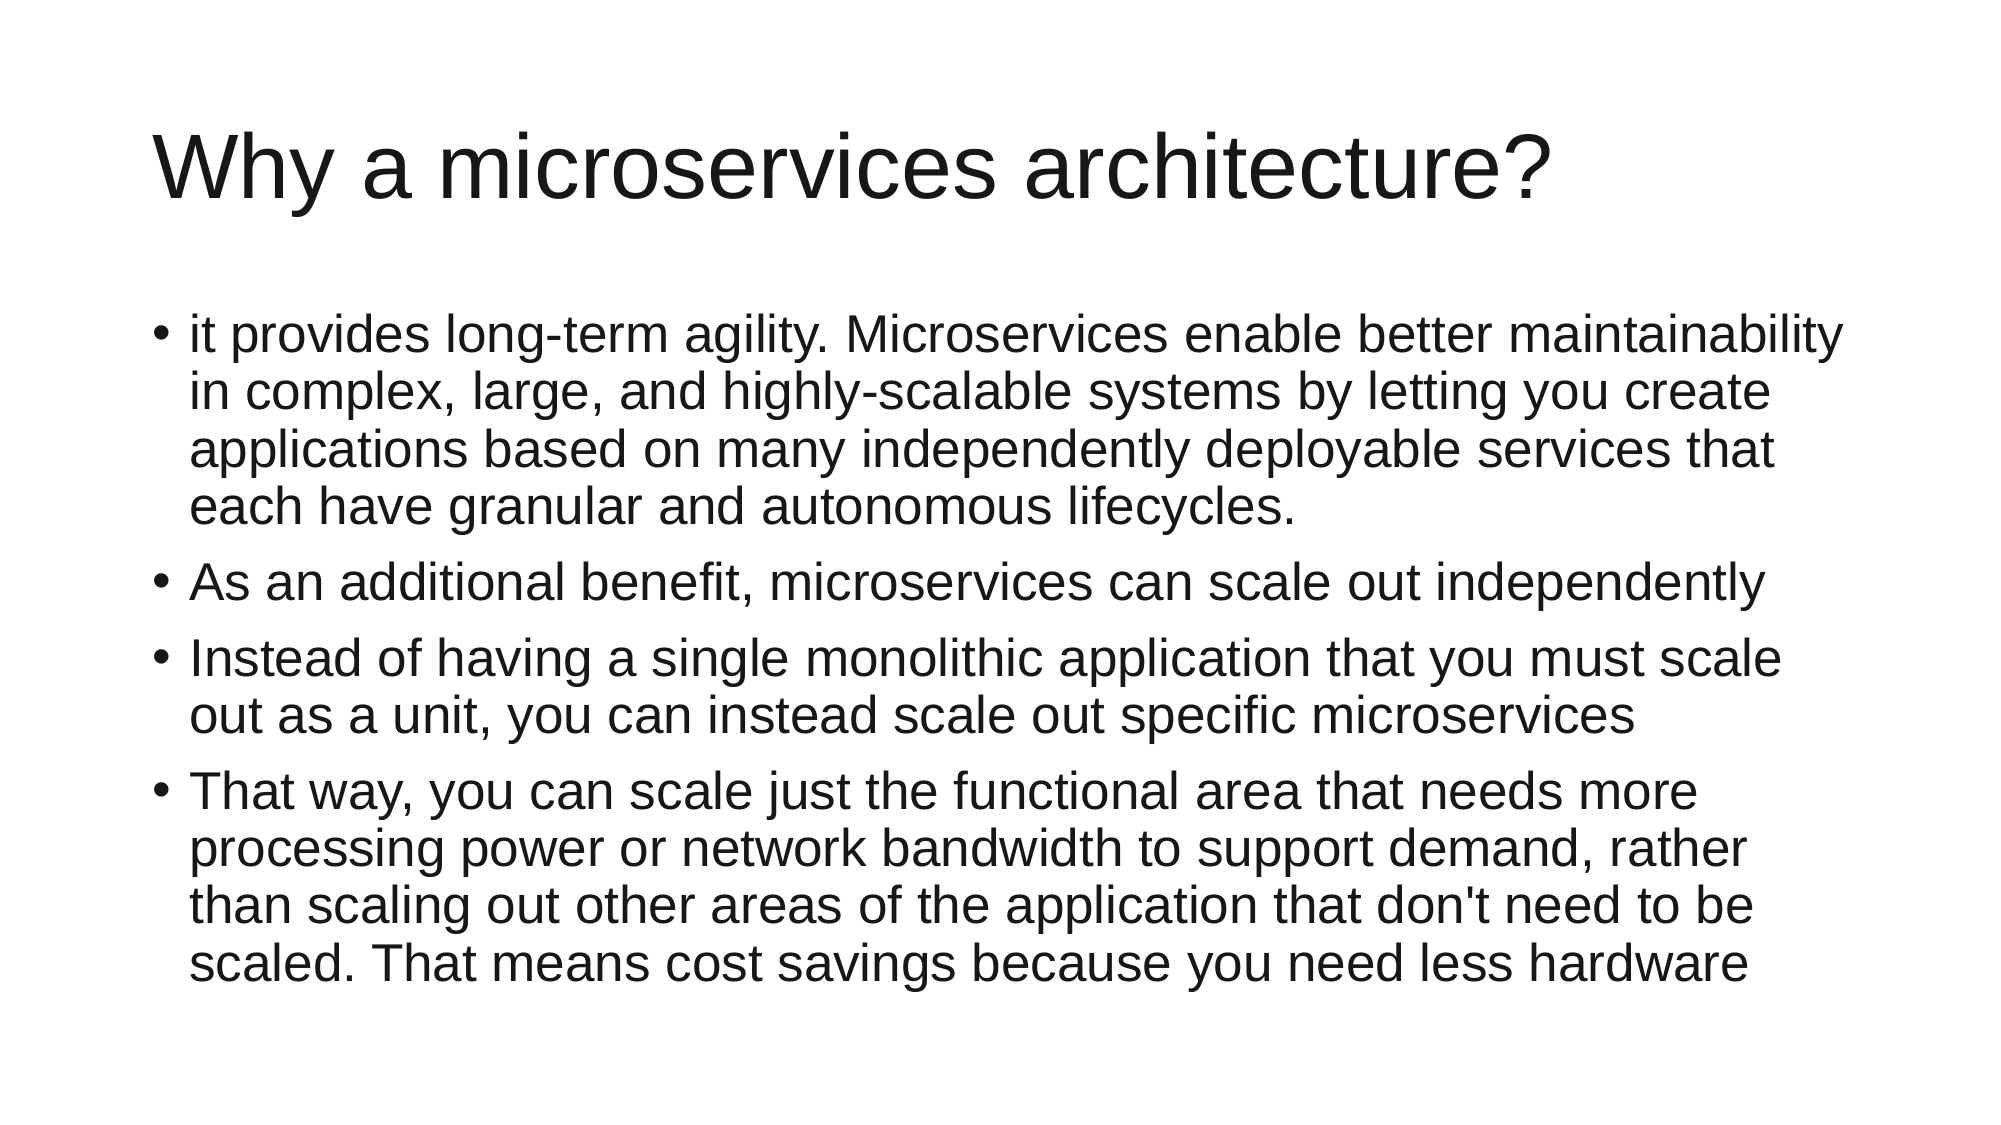

# Why a microservices architecture?
it provides long-term agility. Microservices enable better maintainability in complex, large, and highly-scalable systems by letting you create applications based on many independently deployable services that each have granular and autonomous lifecycles.
As an additional benefit, microservices can scale out independently
Instead of having a single monolithic application that you must scale out as a unit, you can instead scale out specific microservices
That way, you can scale just the functional area that needs more processing power or network bandwidth to support demand, rather than scaling out other areas of the application that don't need to be scaled. That means cost savings because you need less hardware